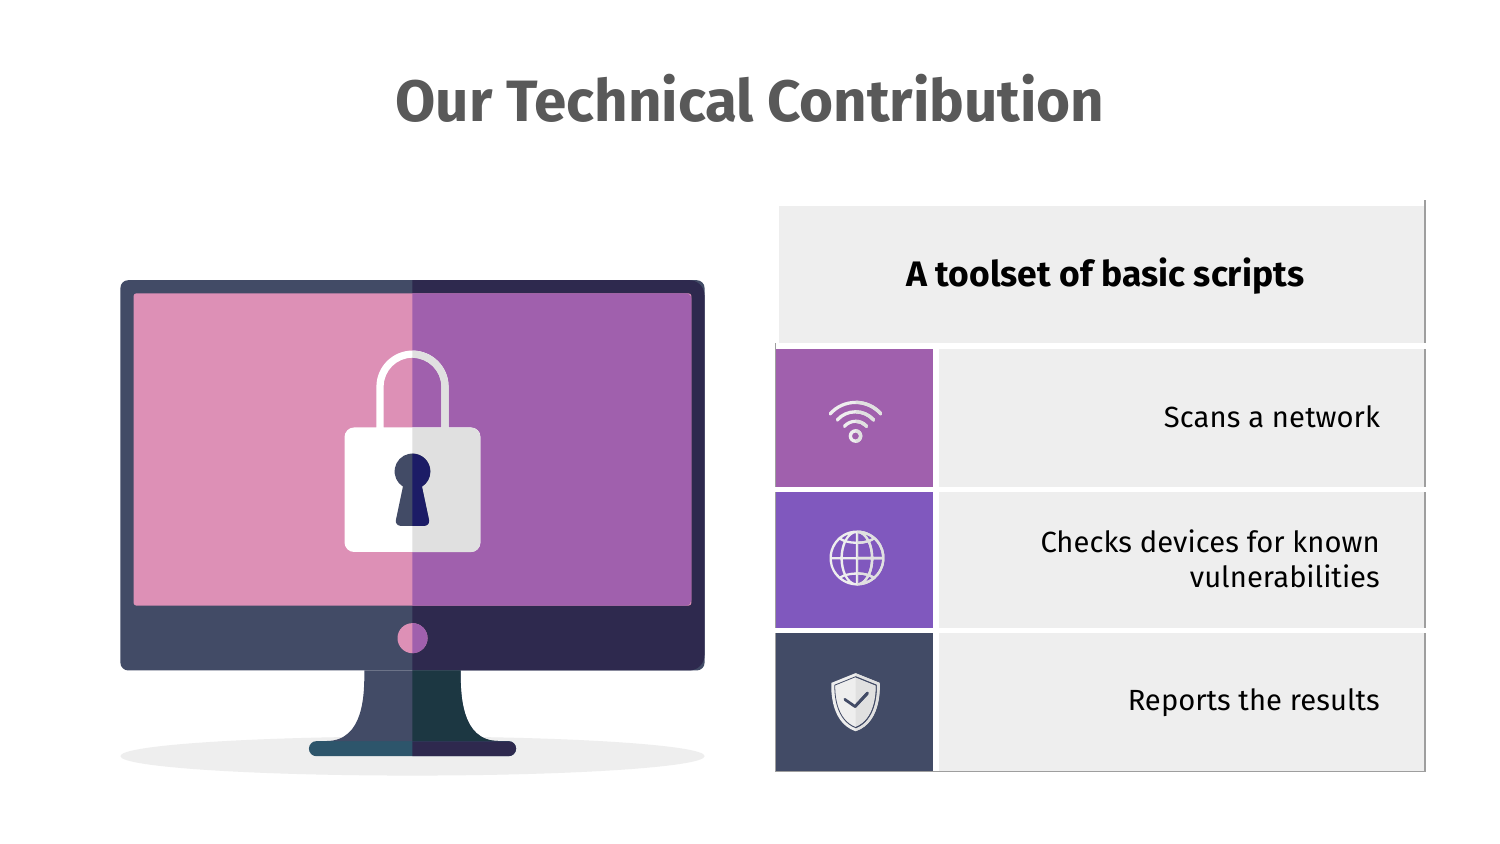

# Our Technical Contribution
| A toolset of basic scripts |  |
| --- | --- |
|  | Scans a network |
|  | Checks devices for known vulnerabilities |
|  | Reports the results |